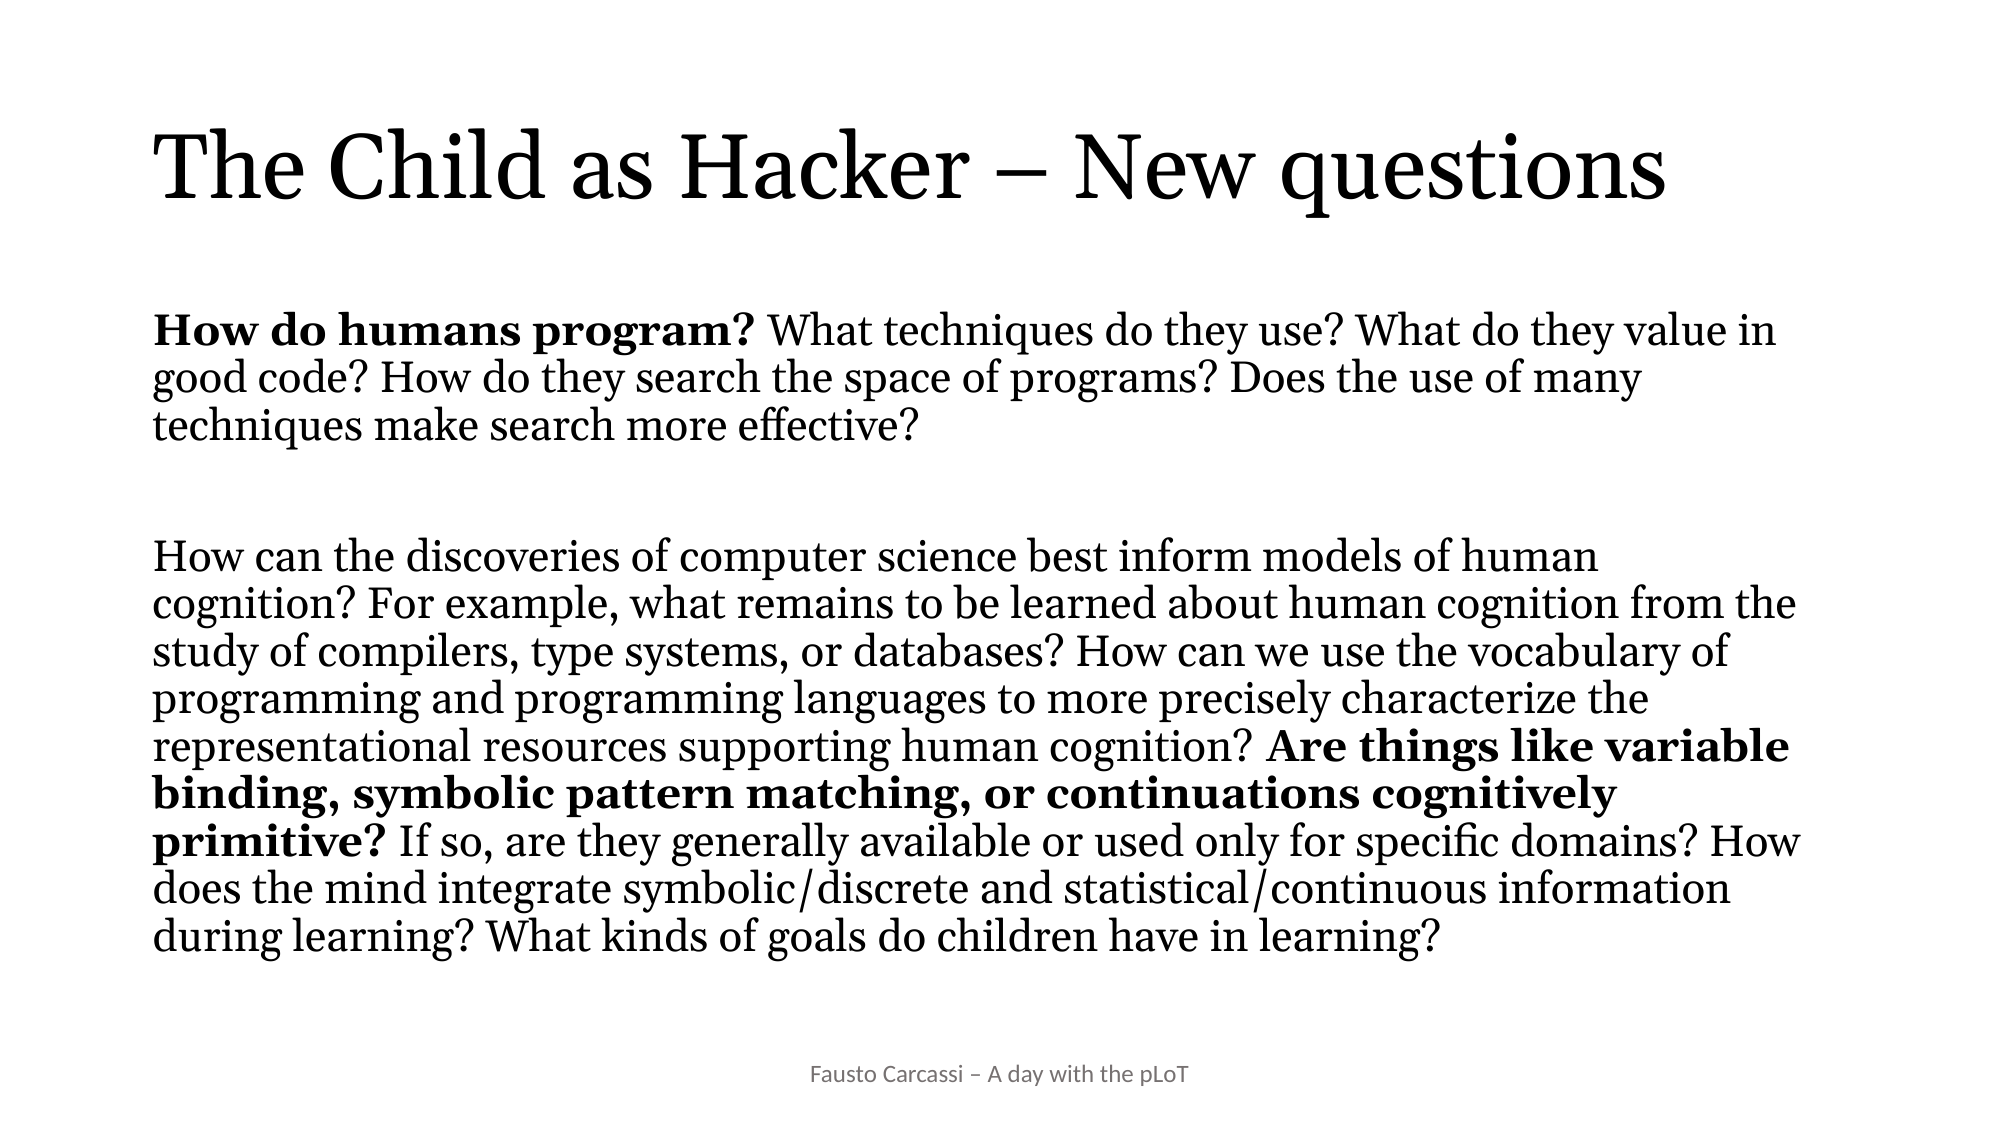

# The Child as Hacker – New questions
How do humans program? What techniques do they use? What do they value in good code? How do they search the space of programs? Does the use of many techniques make search more effective?

How can the discoveries of computer science best inform models of human cognition? For example, what remains to be learned about human cognition from the study of compilers, type systems, or databases? How can we use the vocabulary of programming and programming languages to more precisely characterize the representational resources supporting human cognition? Are things like variable binding, symbolic pattern matching, or continuations cognitively primitive? If so, are they generally available or used only for specific domains? How does the mind integrate symbolic/discrete and statistical/continuous information during learning? What kinds of goals do children have in learning?
Fausto Carcassi – A day with the pLoT